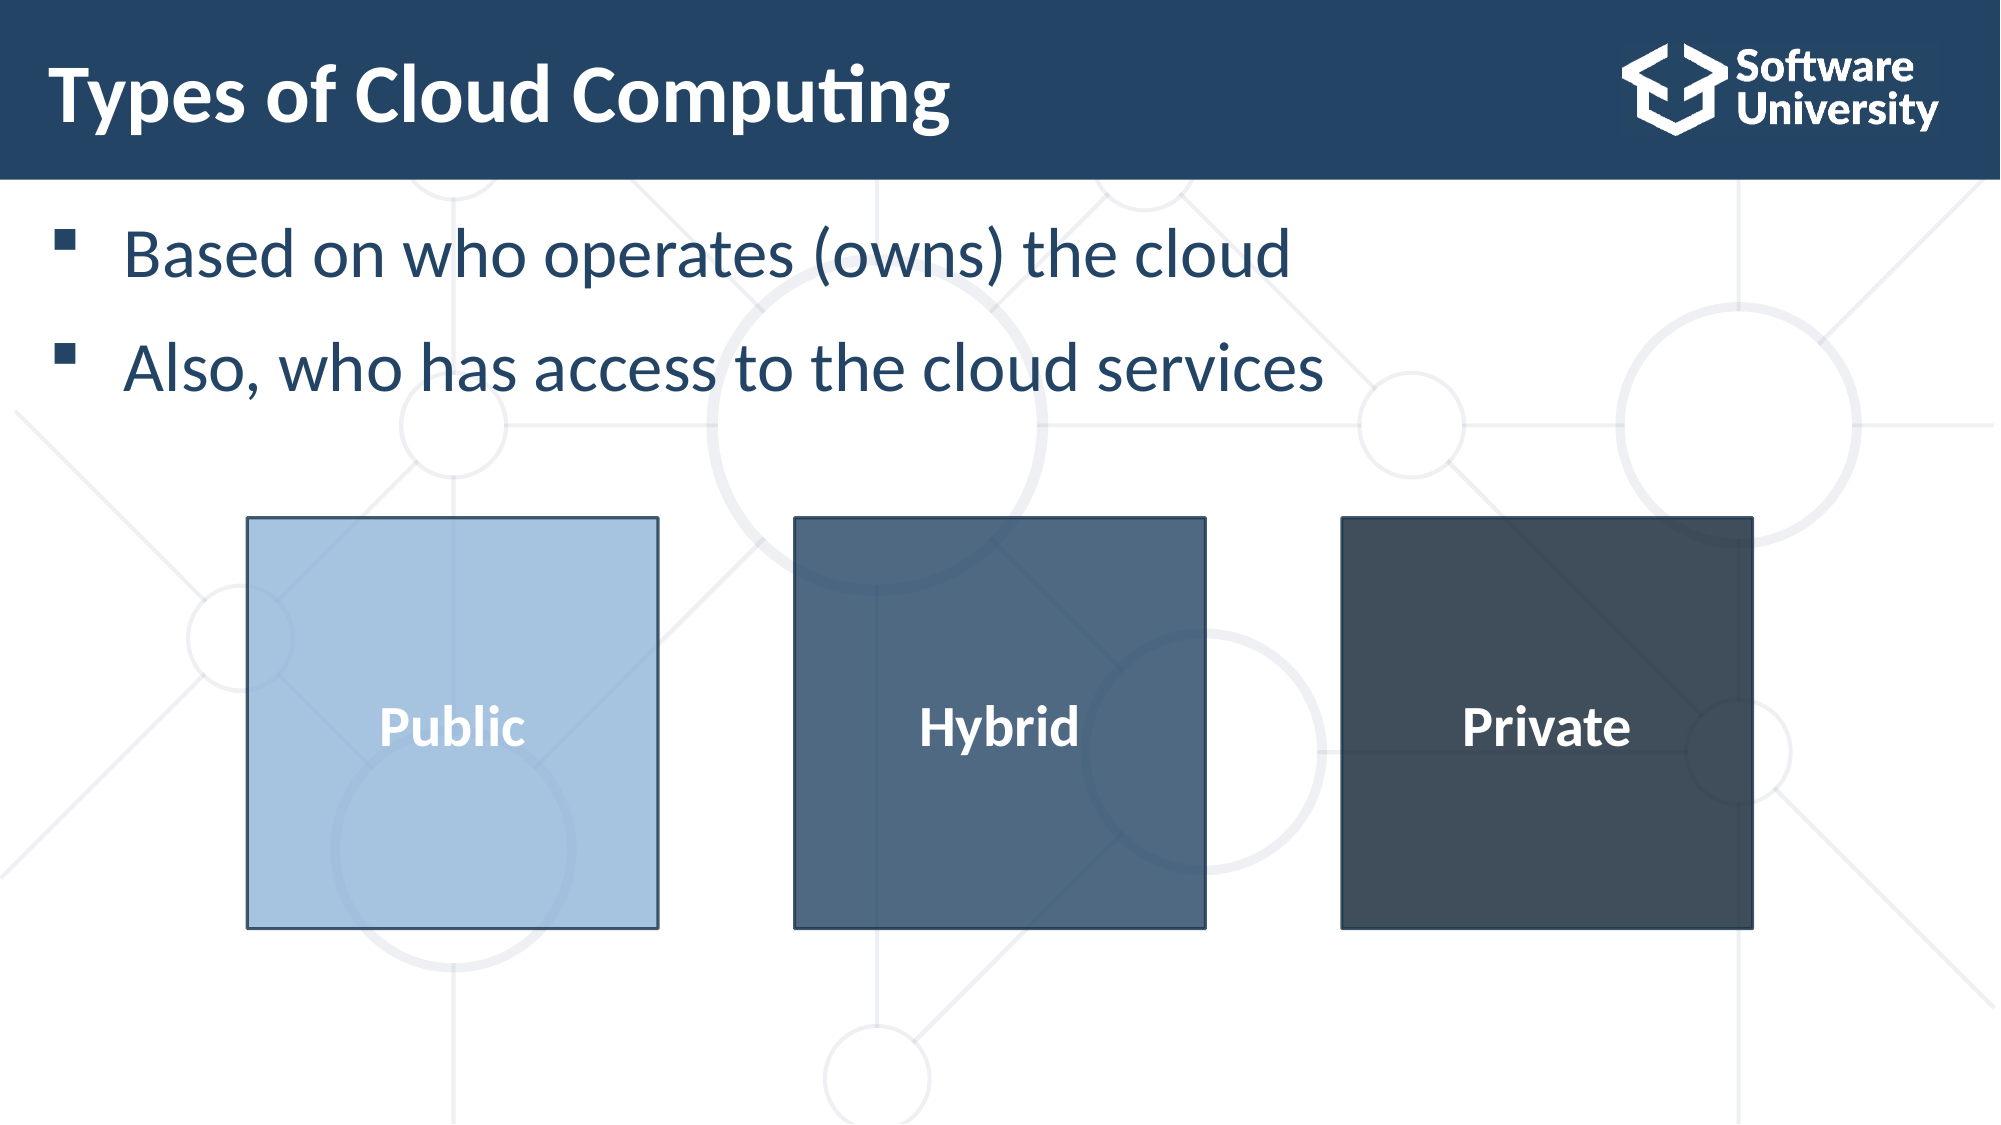

# Types of Cloud Computing
Based on who operates (owns) the cloud
Also, who has access to the cloud services
Public
Hybrid
Private